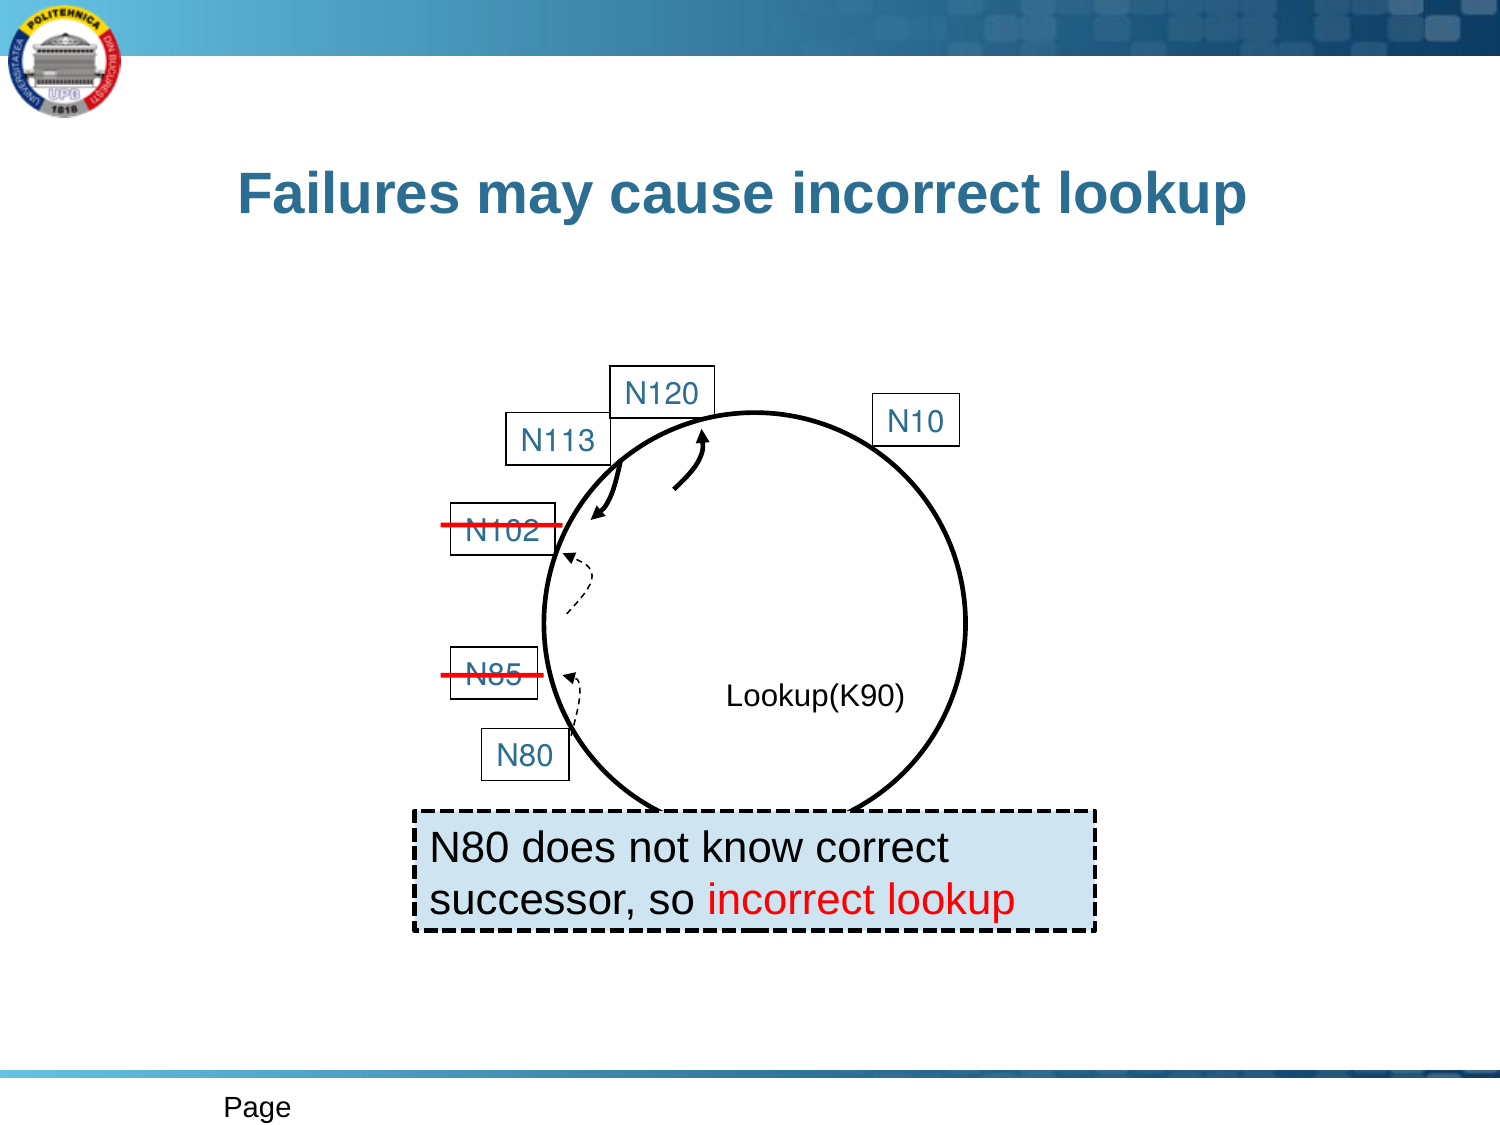

# Failures may cause incorrect lookup
N120
N10
N113

N102

N85
Lookup(K90)

N80
N80 does not know correct successor, so incorrect lookup
51